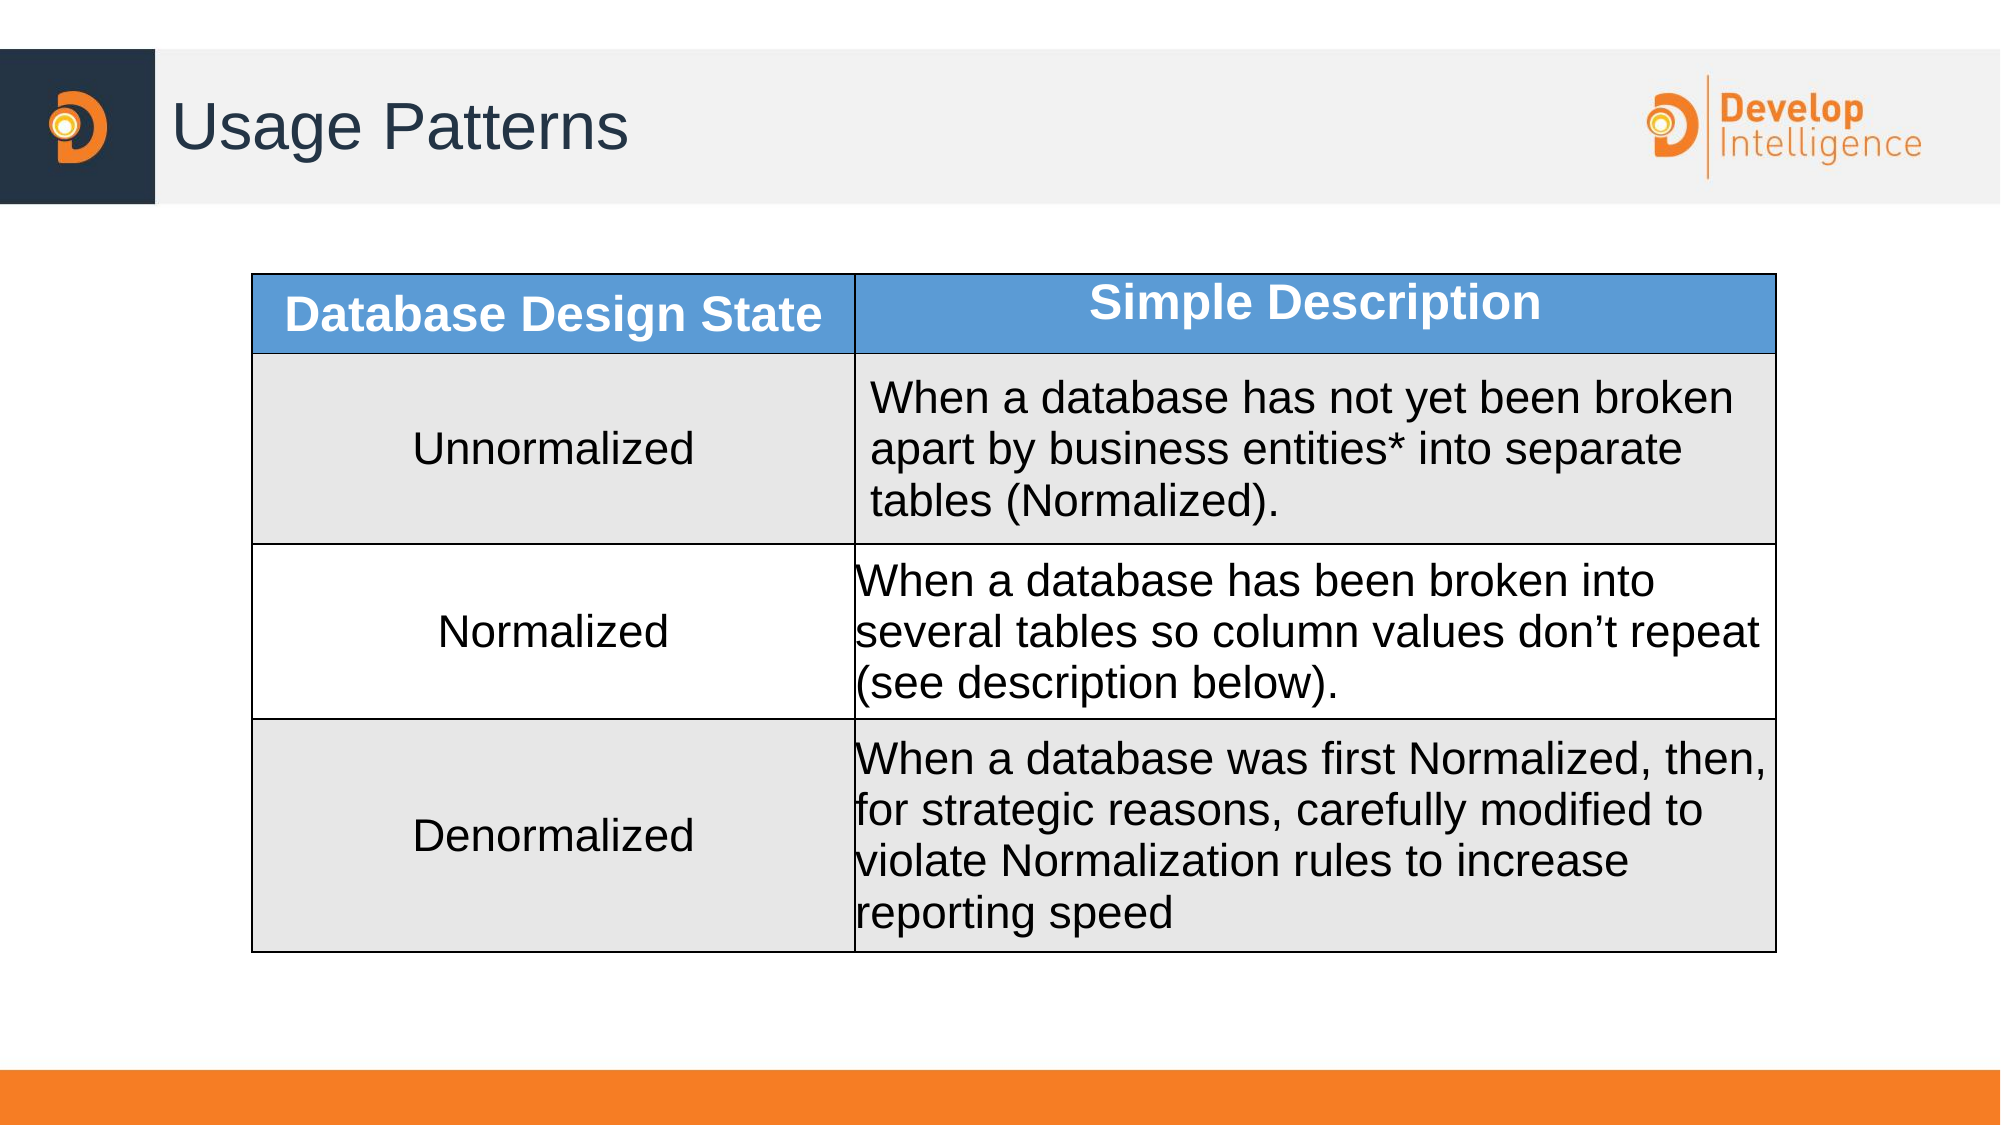

# Usage Patterns
| Database Design State | Simple Description |
| --- | --- |
| Unnormalized | When a database has not yet been broken apart by business entities\* into separate tables (Normalized). |
| Normalized | When a database has been broken into several tables so column values don’t repeat (see description below). |
| Denormalized | When a database was first Normalized, then, for strategic reasons, carefully modified to violate Normalization rules to increase reporting speed |